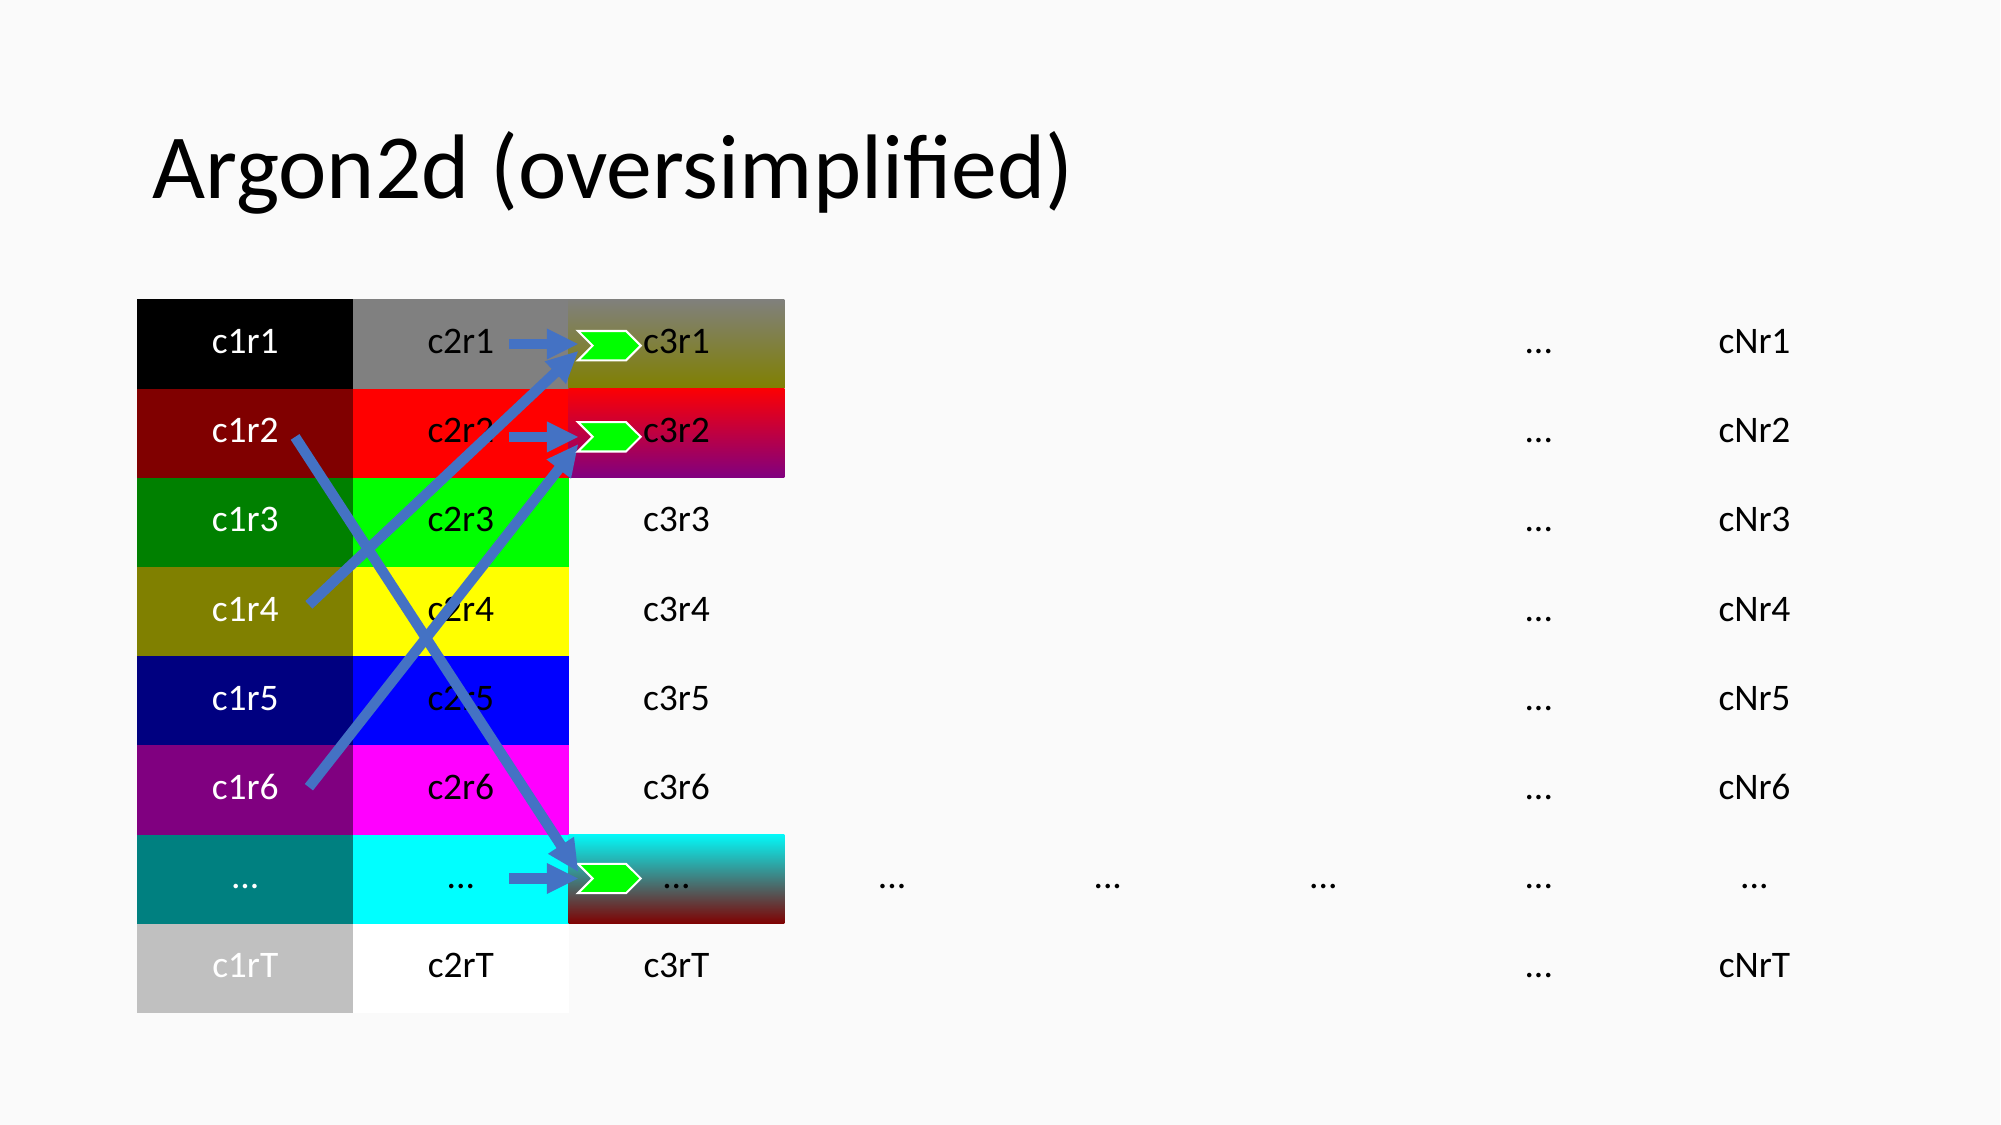

# Argon2d (oversimplified)
| c1r1 | c2r1 | c3r1 |  |  |  | ... | cNr1 |
| --- | --- | --- | --- | --- | --- | --- | --- |
| c1r2 | c2r2 | c3r2 |  |  |  | ... | cNr2 |
| c1r3 | c2r3 | c3r3 |  |  |  | ... | cNr3 |
| c1r4 | c2r4 | c3r4 |  |  |  | ... | cNr4 |
| c1r5 | c2r5 | c3r5 |  |  |  | ... | cNr5 |
| c1r6 | c2r6 | c3r6 |  |  |  | ... | cNr6 |
| ... | ... | ... | ... | ... | ... | ... | ... |
| c1rT | c2rT | c3rT |  |  |  | ... | cNrT |